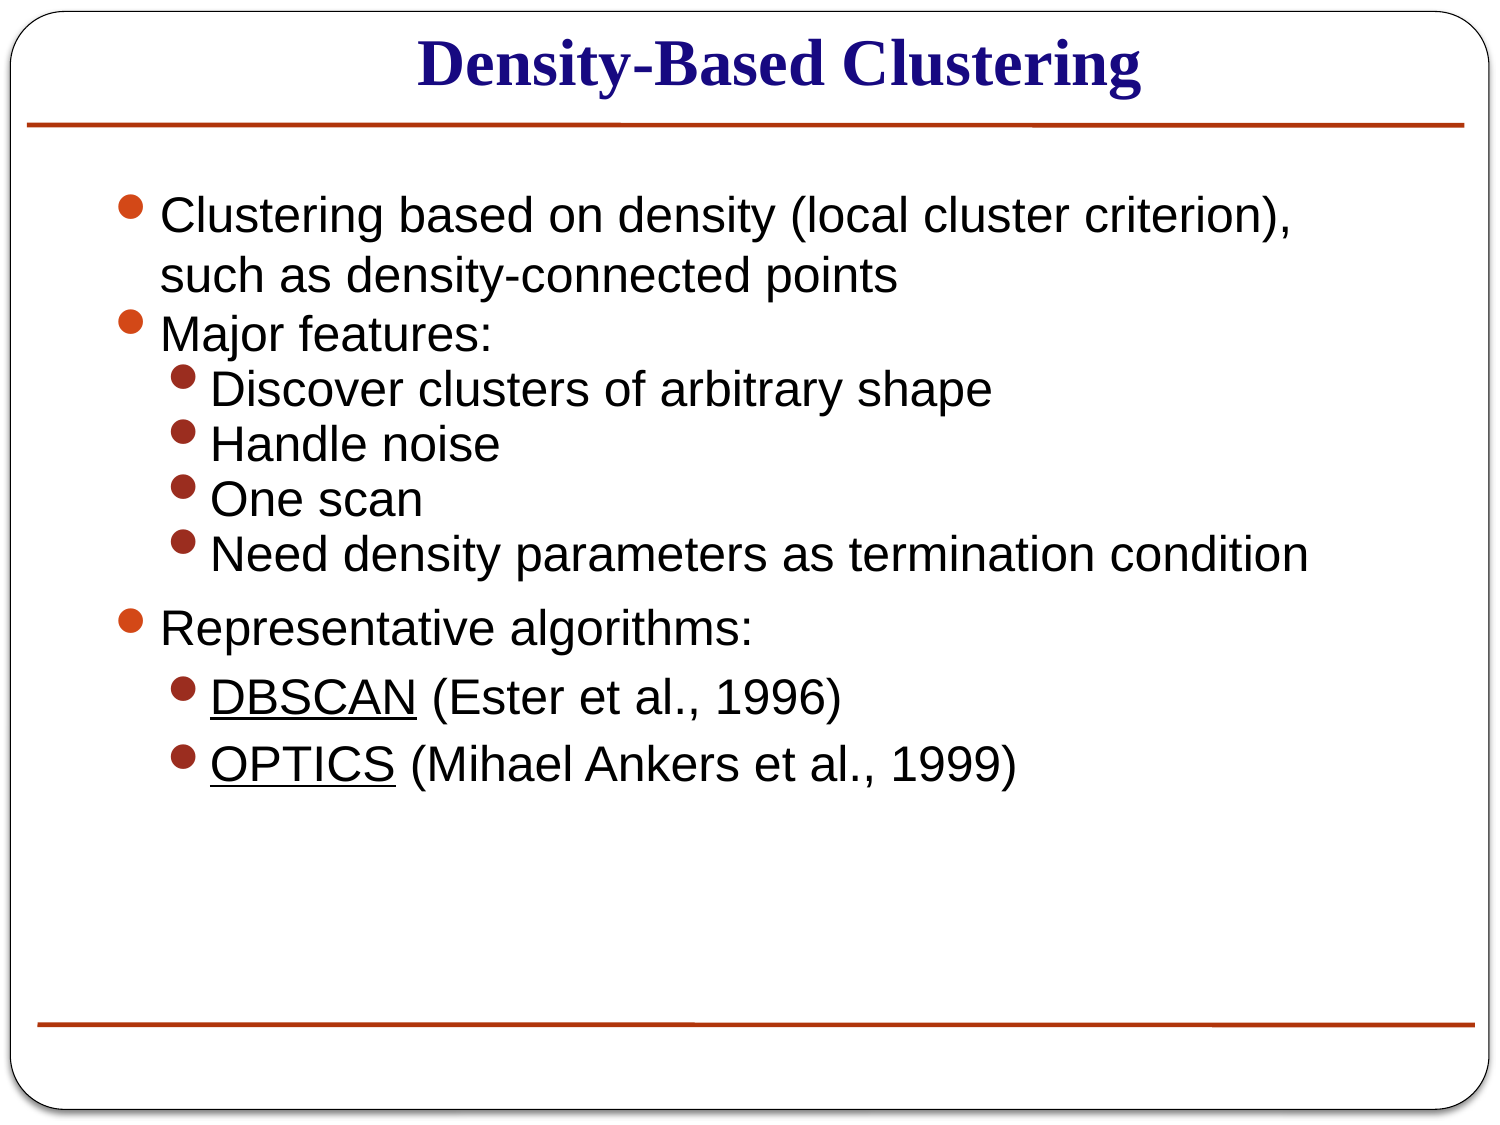

# Density-Based Clustering
Clustering based on density (local cluster criterion), such as density-connected points
Major features:
Discover clusters of arbitrary shape
Handle noise
One scan
Need density parameters as termination condition
Representative algorithms:
DBSCAN (Ester et al., 1996)
OPTICS (Mihael Ankers et al., 1999)
35